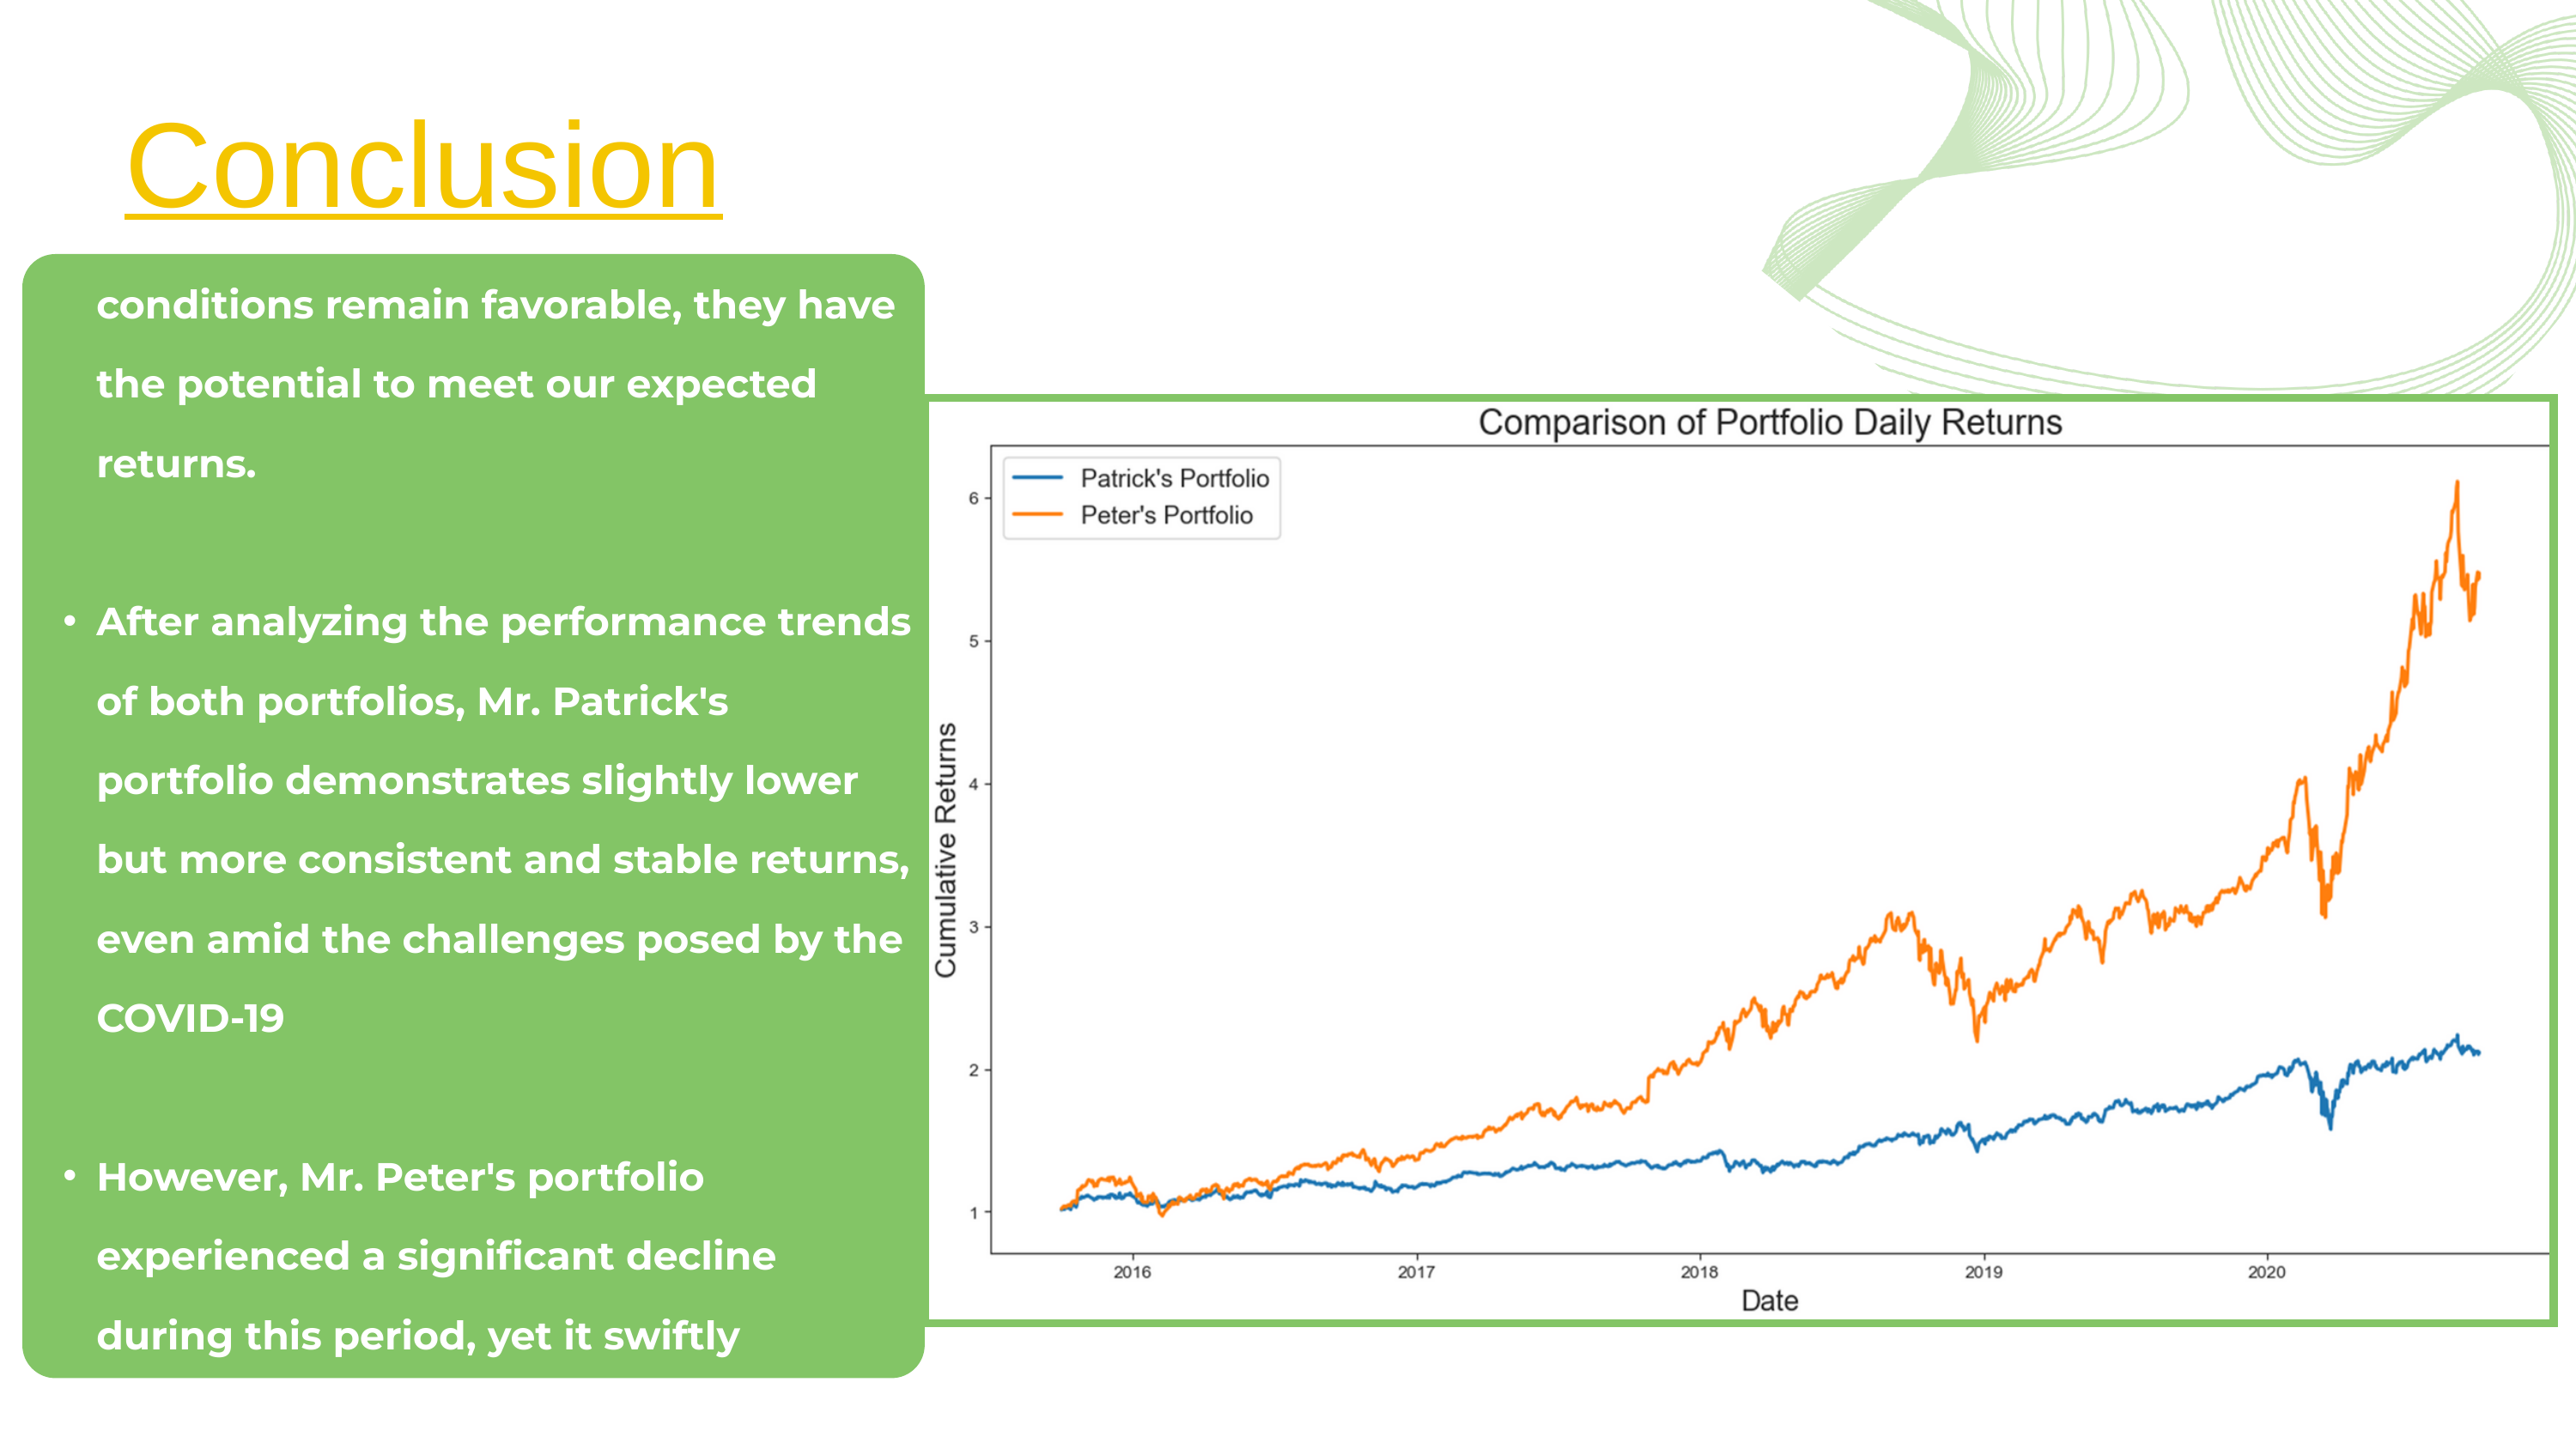

Conclusion

The charts indicate that both portfolios are following an upward trend, and if conditions remain favorable, they have the potential to meet our expected returns.

After analyzing the performance trends of both portfolios, Mr. Patrick's portfolio demonstrates slightly lower but more consistent and stable returns, even amid the challenges posed by the COVID-19

However, Mr. Peter's portfolio experienced a significant decline during this period, yet it swiftly recovered, generating impressive returns.